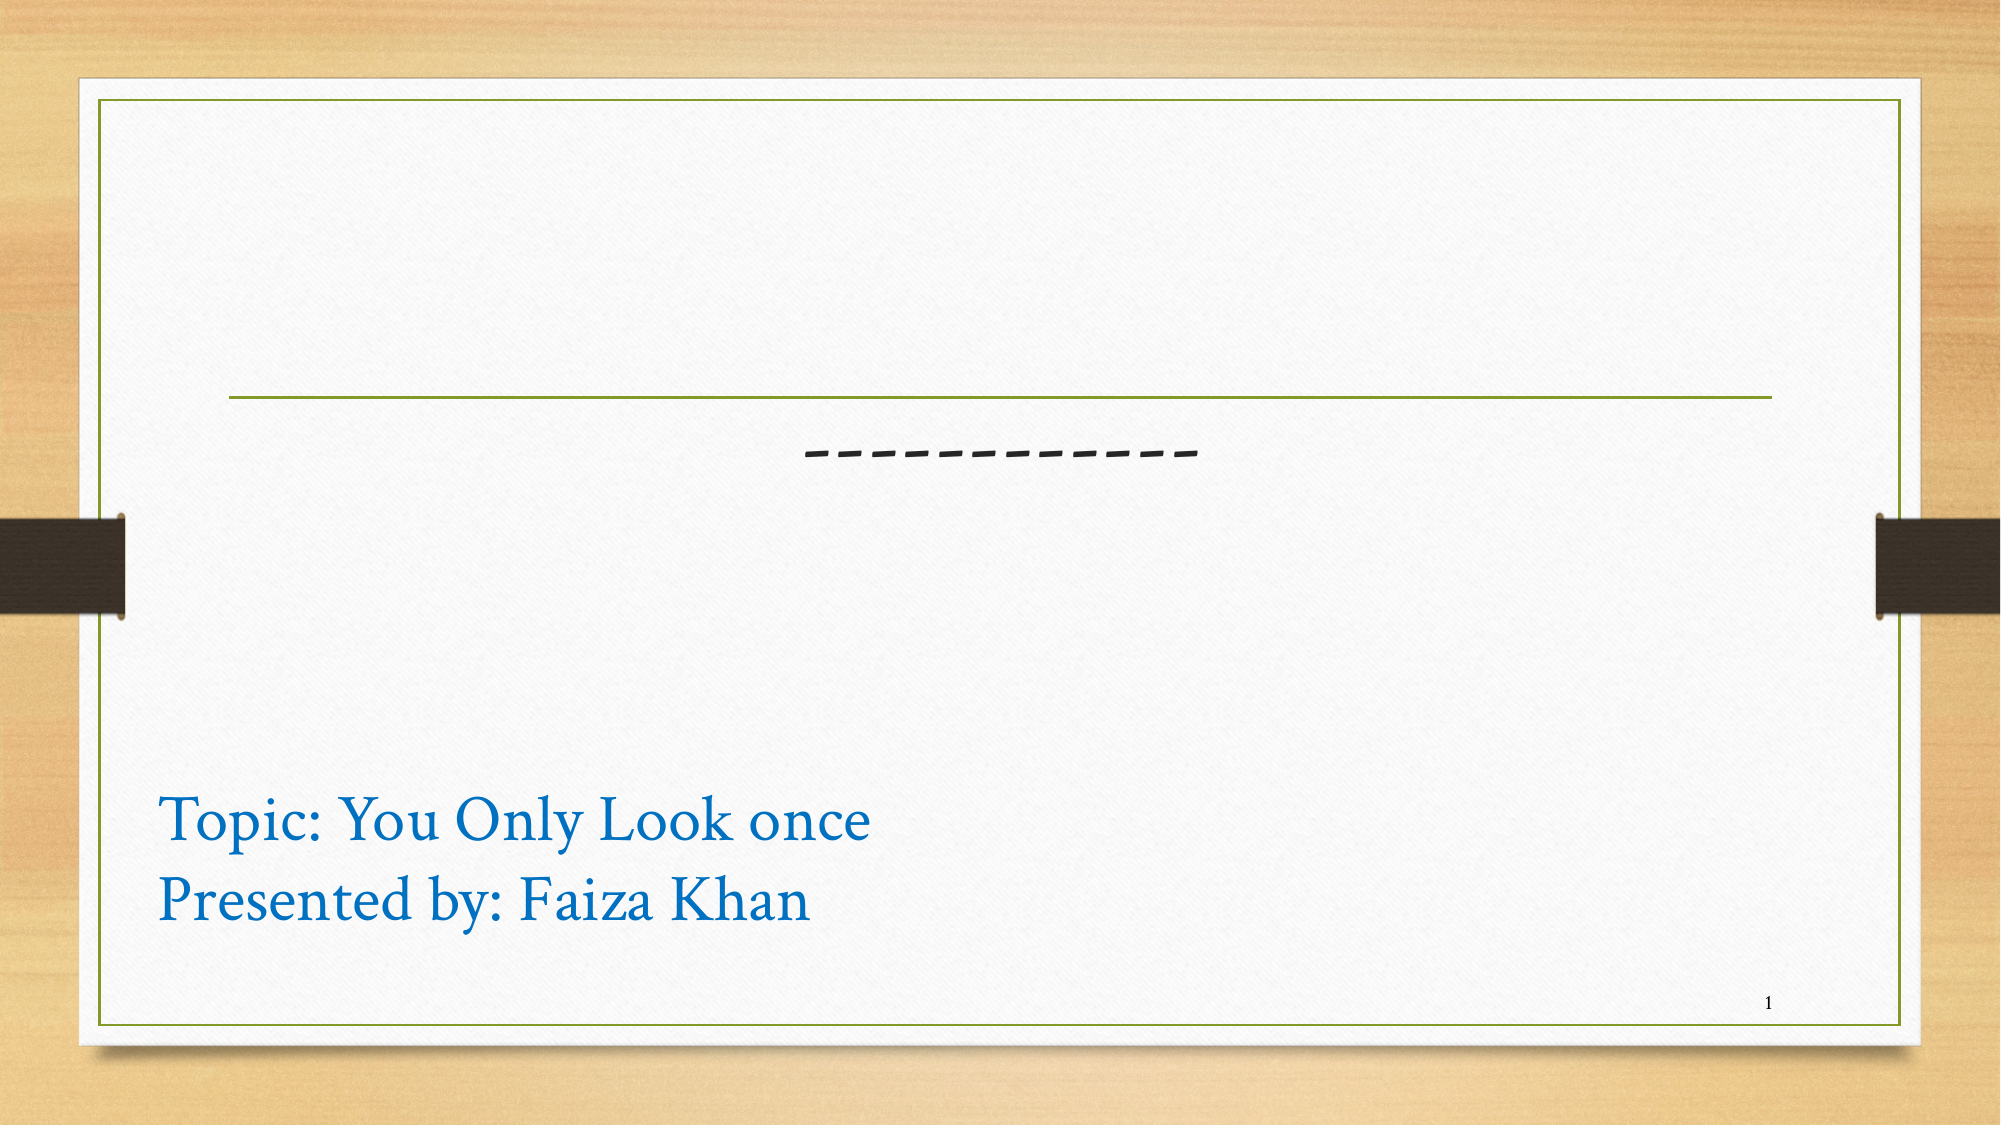

# ------------
Topic: You Only Look once
Presented by: Faiza Khan
1